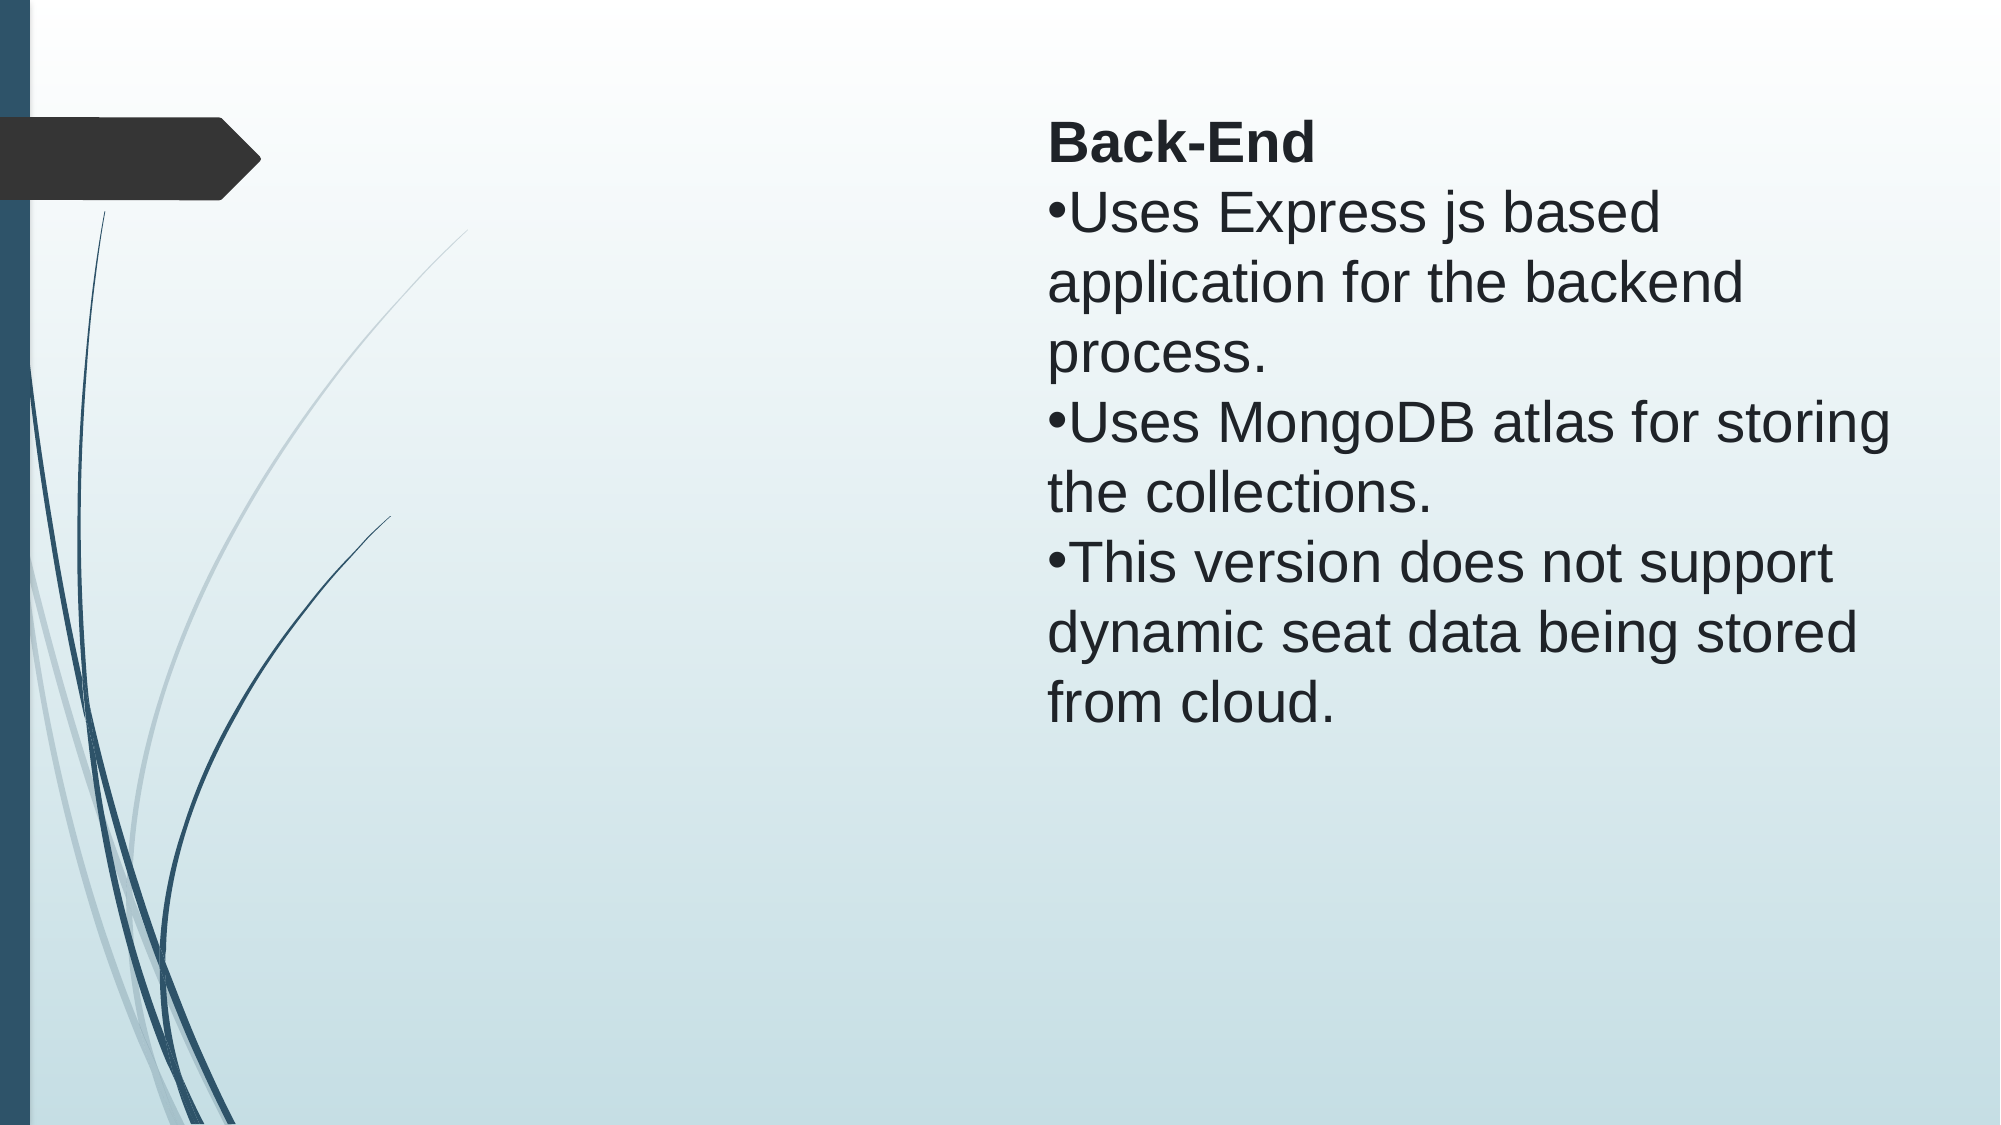

Back-End
Uses Express js based application for the backend process.
Uses MongoDB atlas for storing the collections.
This version does not support dynamic seat data being stored from cloud.